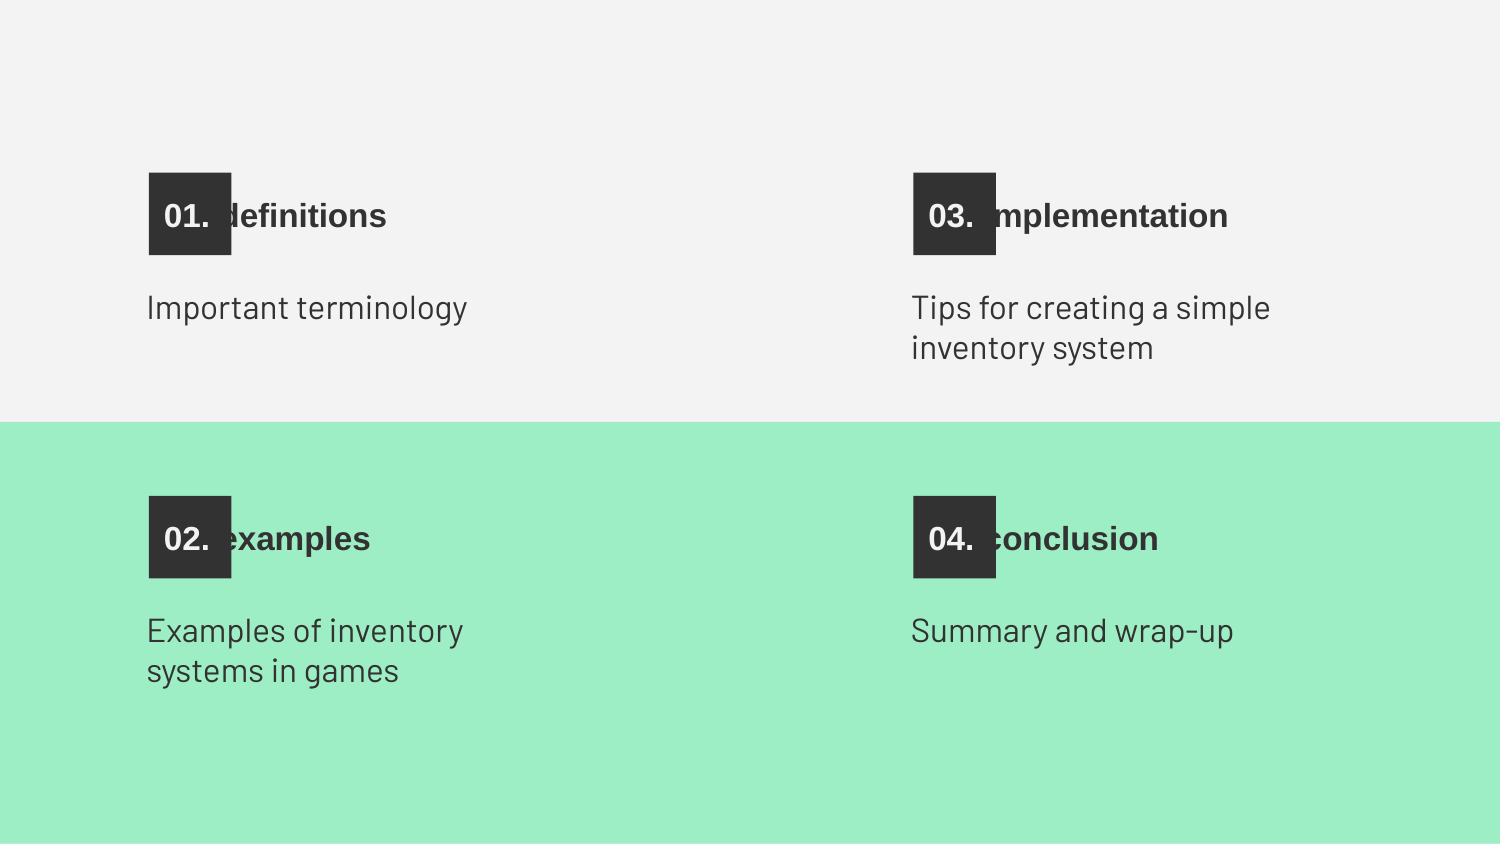

# 01. definitions
03. implementation
Important terminology
Tips for creating a simple inventory system

02. examples
04. conclusion
Examples of inventory systems in games

Summary and wrap-up